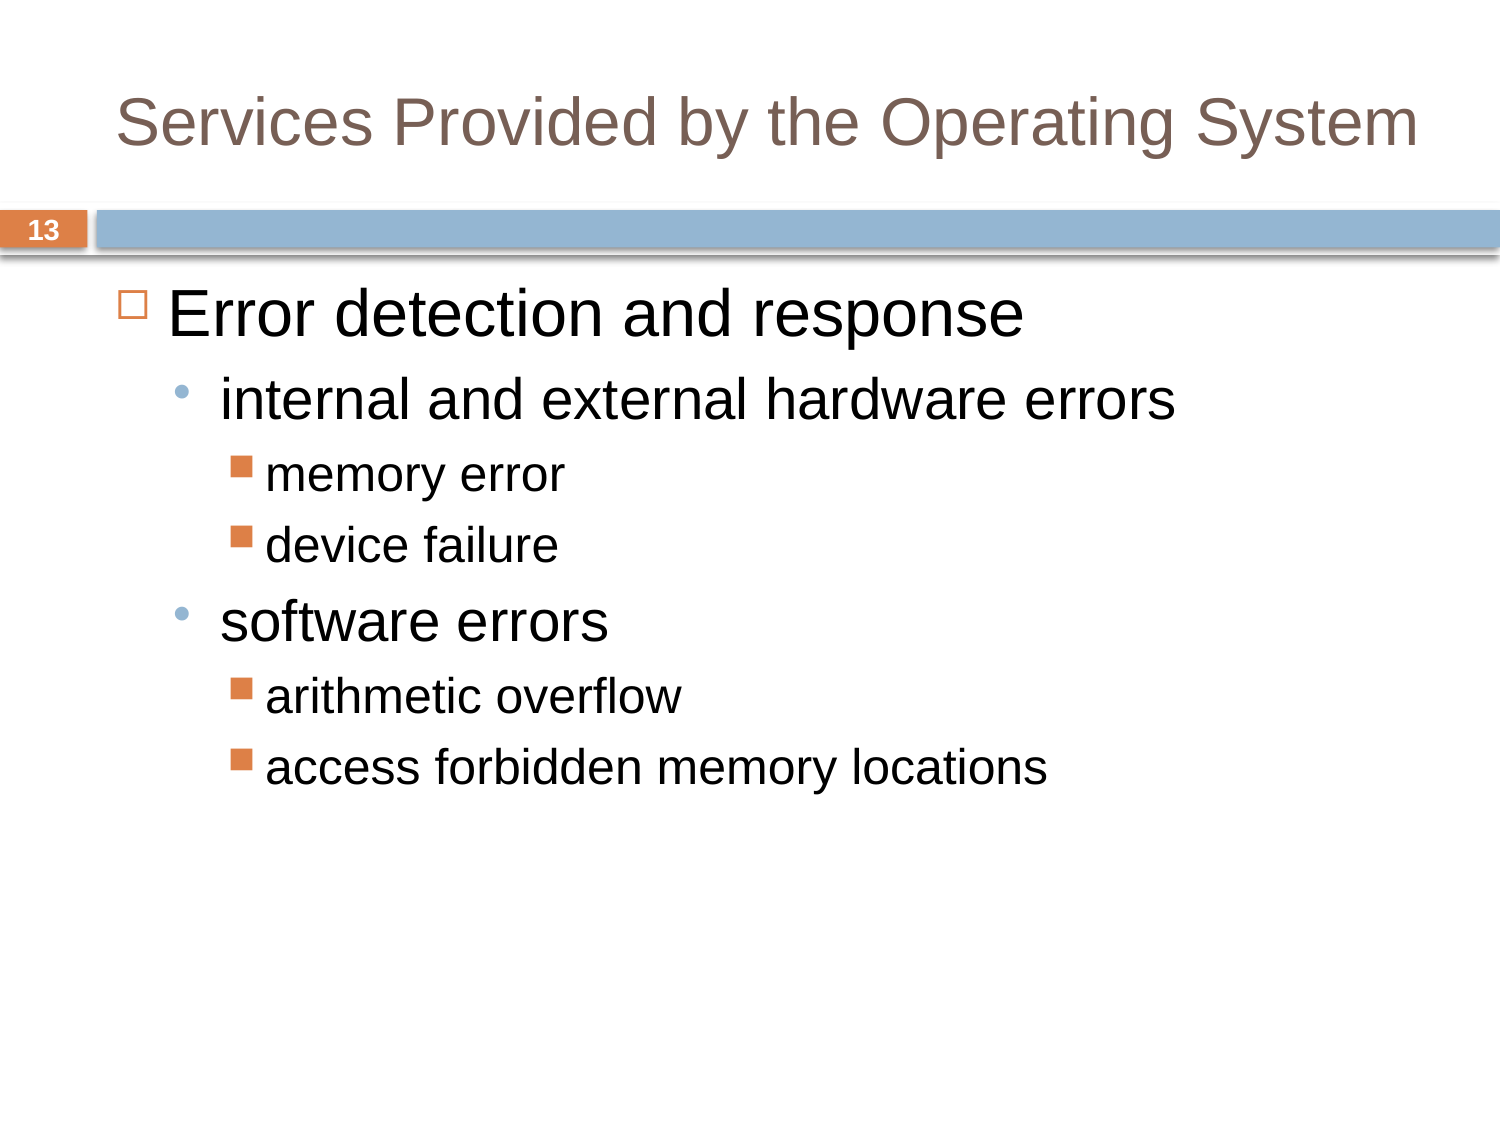

# Services Provided by the Operating System
13
Error detection and response
internal and external hardware errors
memory error
device failure
software errors
arithmetic overflow
access forbidden memory locations